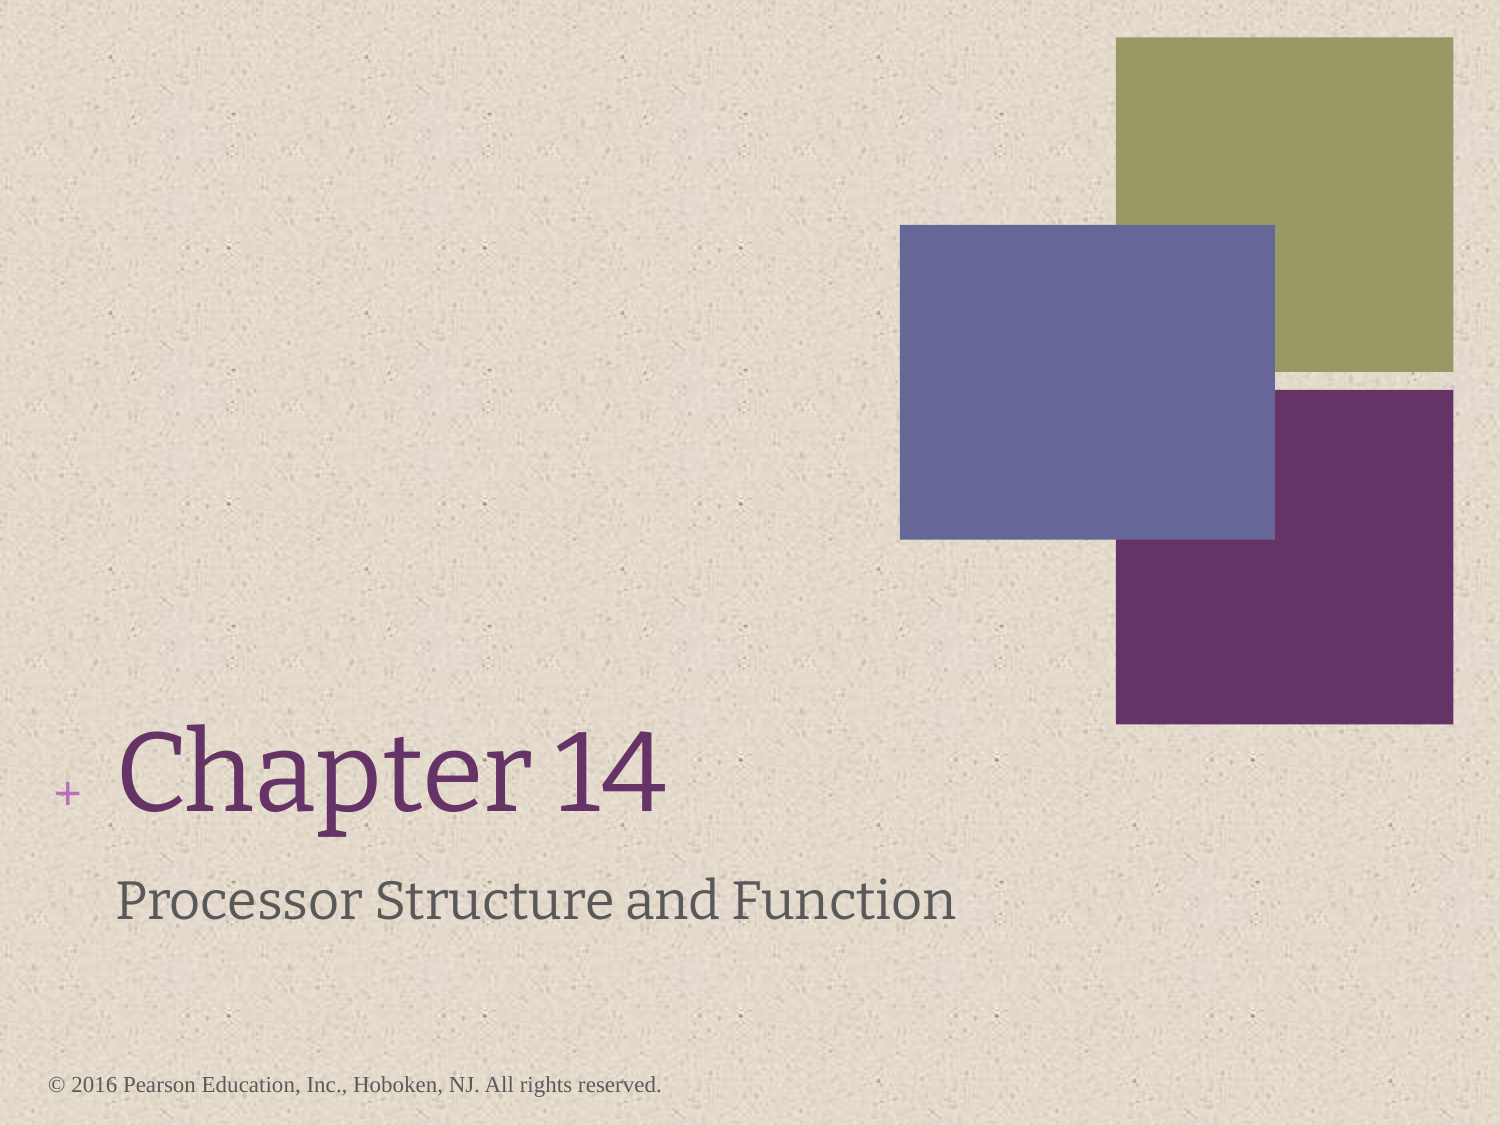

# Chapter 14
Processor Structure and Function
© 2016 Pearson Education, Inc., Hoboken, NJ. All rights reserved.